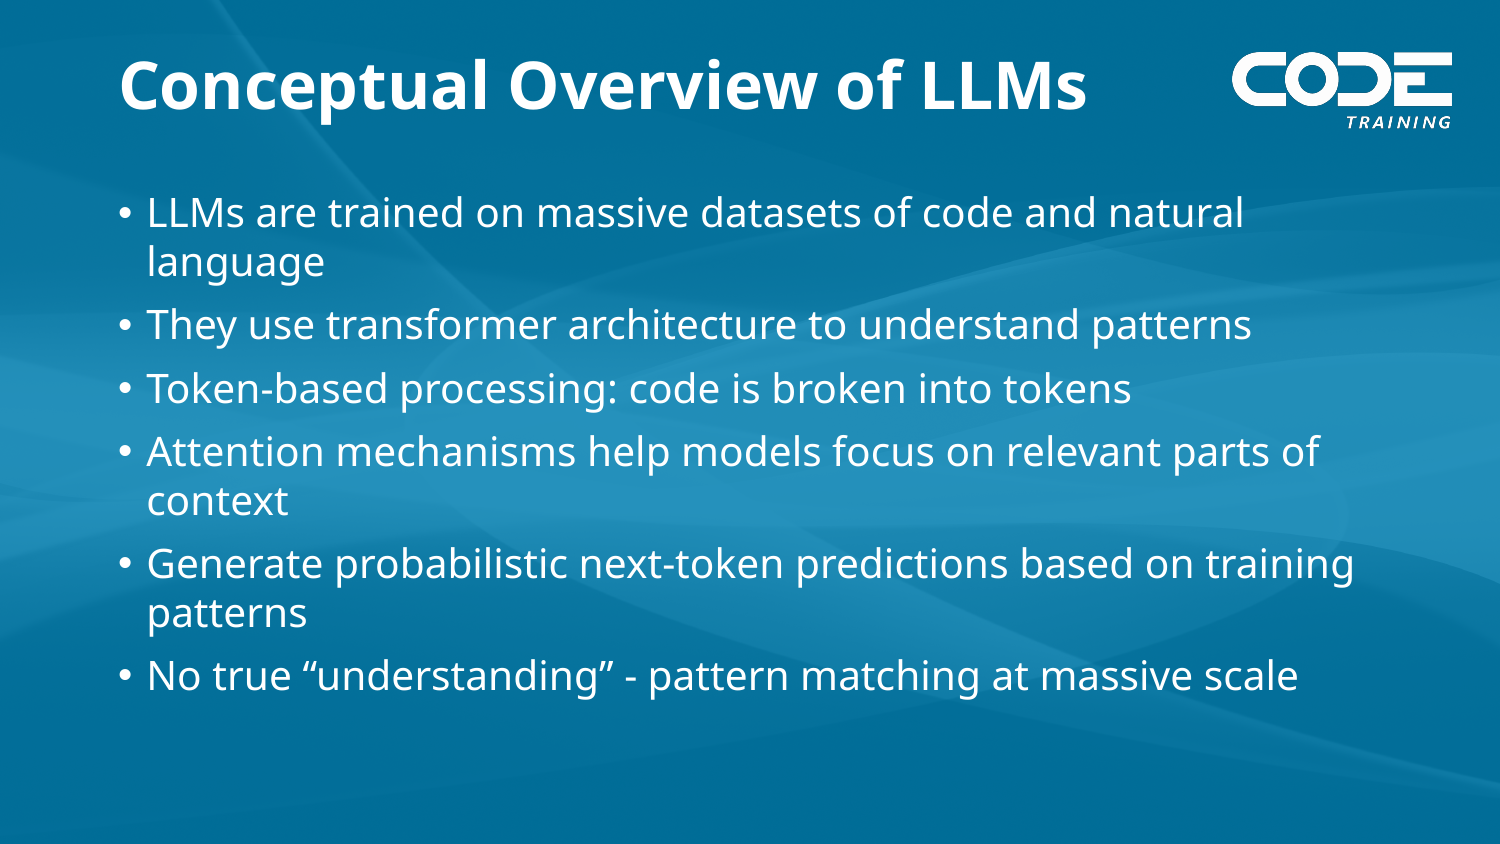

# Conceptual Overview of LLMs
LLMs are trained on massive datasets of code and natural language
They use transformer architecture to understand patterns
Token-based processing: code is broken into tokens
Attention mechanisms help models focus on relevant parts of context
Generate probabilistic next-token predictions based on training patterns
No true “understanding” - pattern matching at massive scale